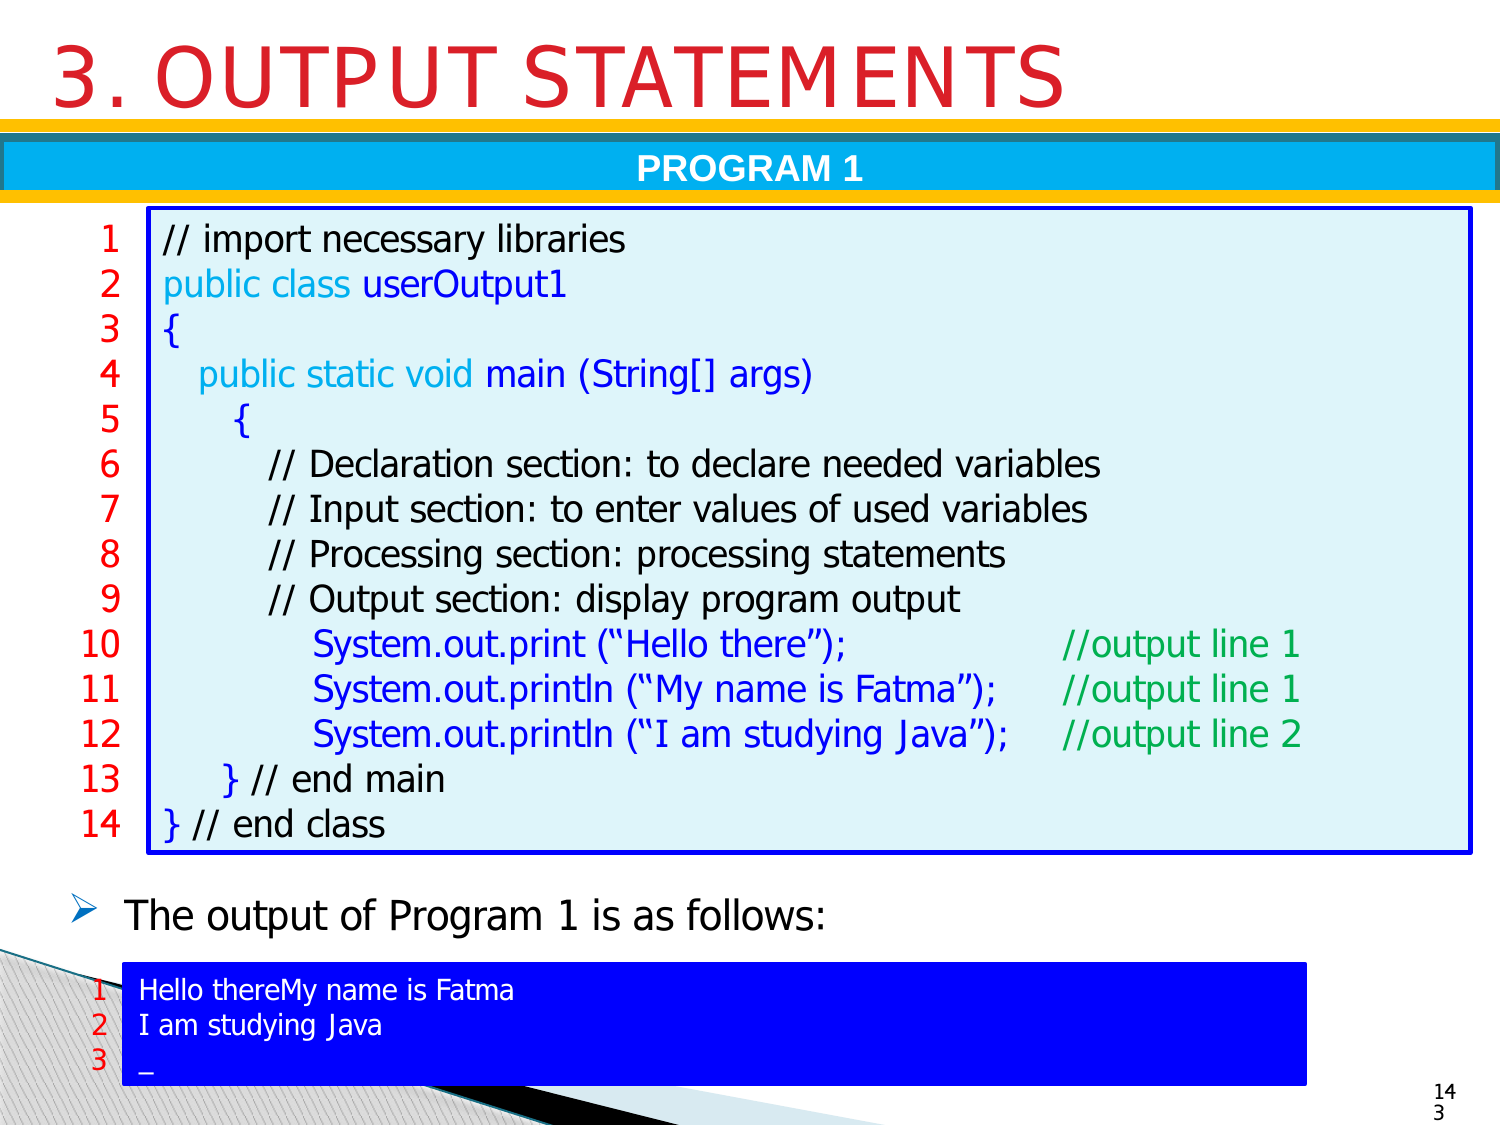

# 3. OUTPUT STATEMENTS
PROGRAM 1
1
2
3
4
5
6
7
8
9
10
11
12
13
14
// import necessary libraries
public class userOutput1
{
   public static void main (String[] args)
      {
         // Declaration section: to declare needed variables
         // Input section: to enter values of used variables
         // Processing section: processing statements
         // Output section: display program output
	System.out.print (“Hello there”);		//output line 1
	System.out.println (“My name is Fatma”);	//output line 1
	System.out.println (“I am studying Java”);	//output line 2
     } // end main
} // end class
The output of Program 1 is as follows:
1
2
3
Hello thereMy name is Fatma
I am studying Java
_
143